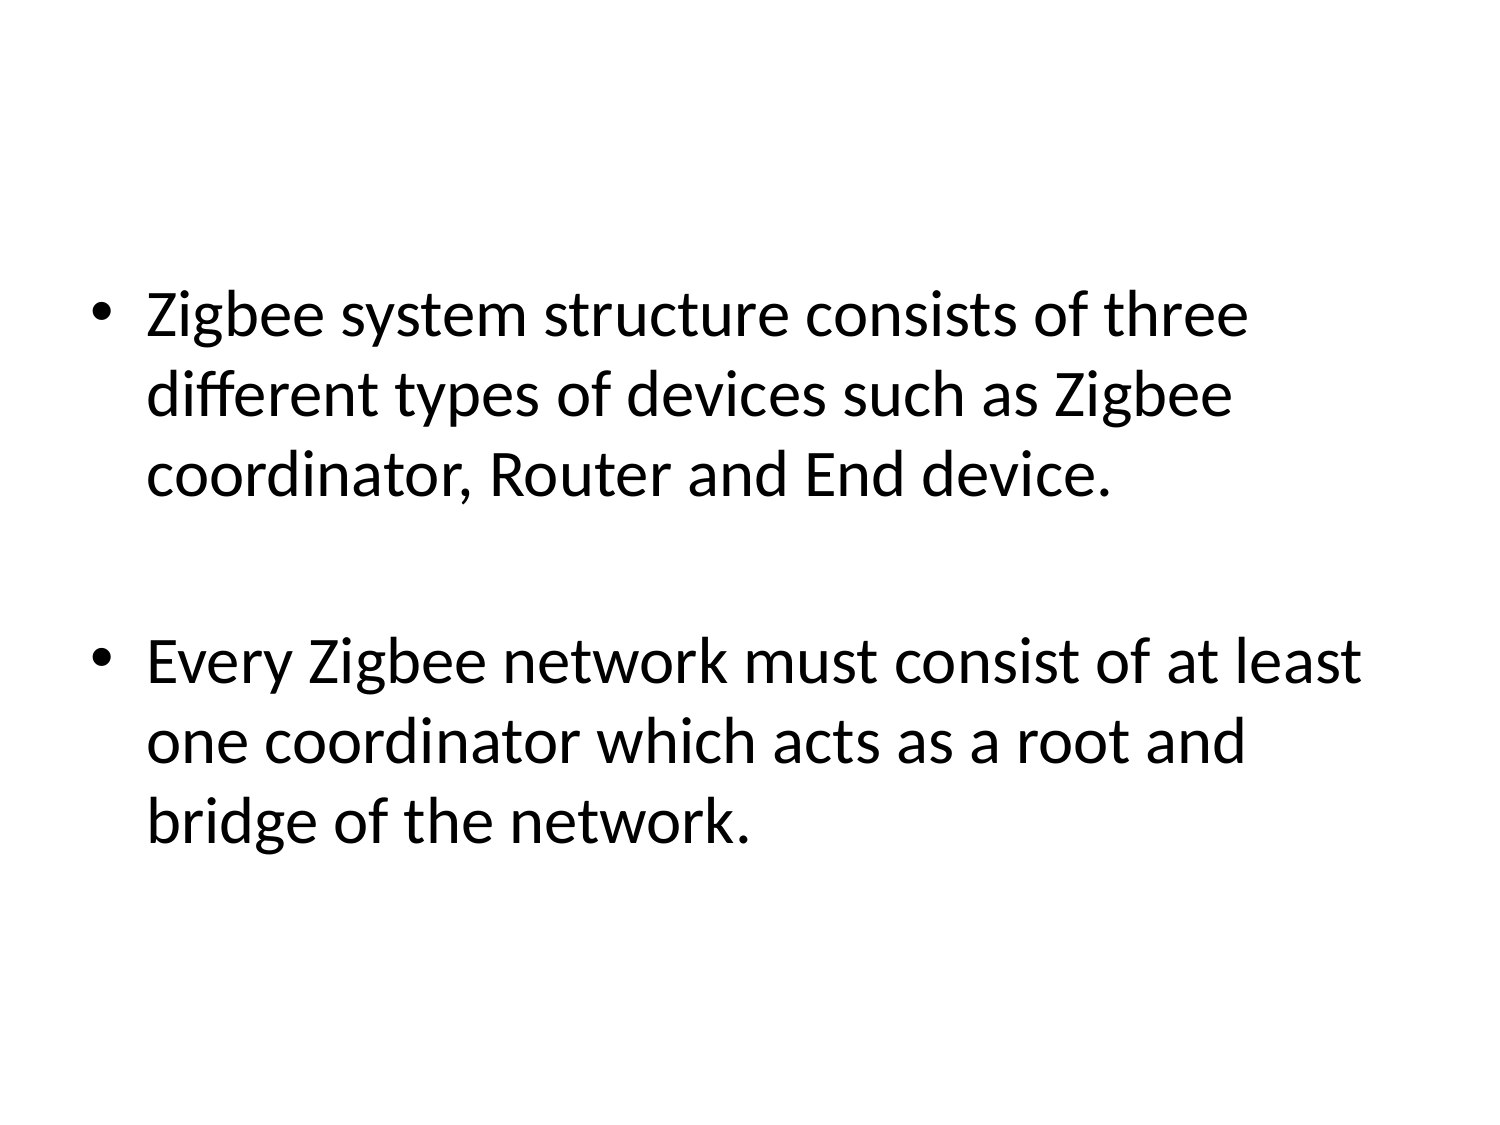

#
Zigbee system structure consists of three different types of devices such as Zigbee coordinator, Router and End device.

Every Zigbee network must consist of at least one coordinator which acts as a root and bridge of the network.